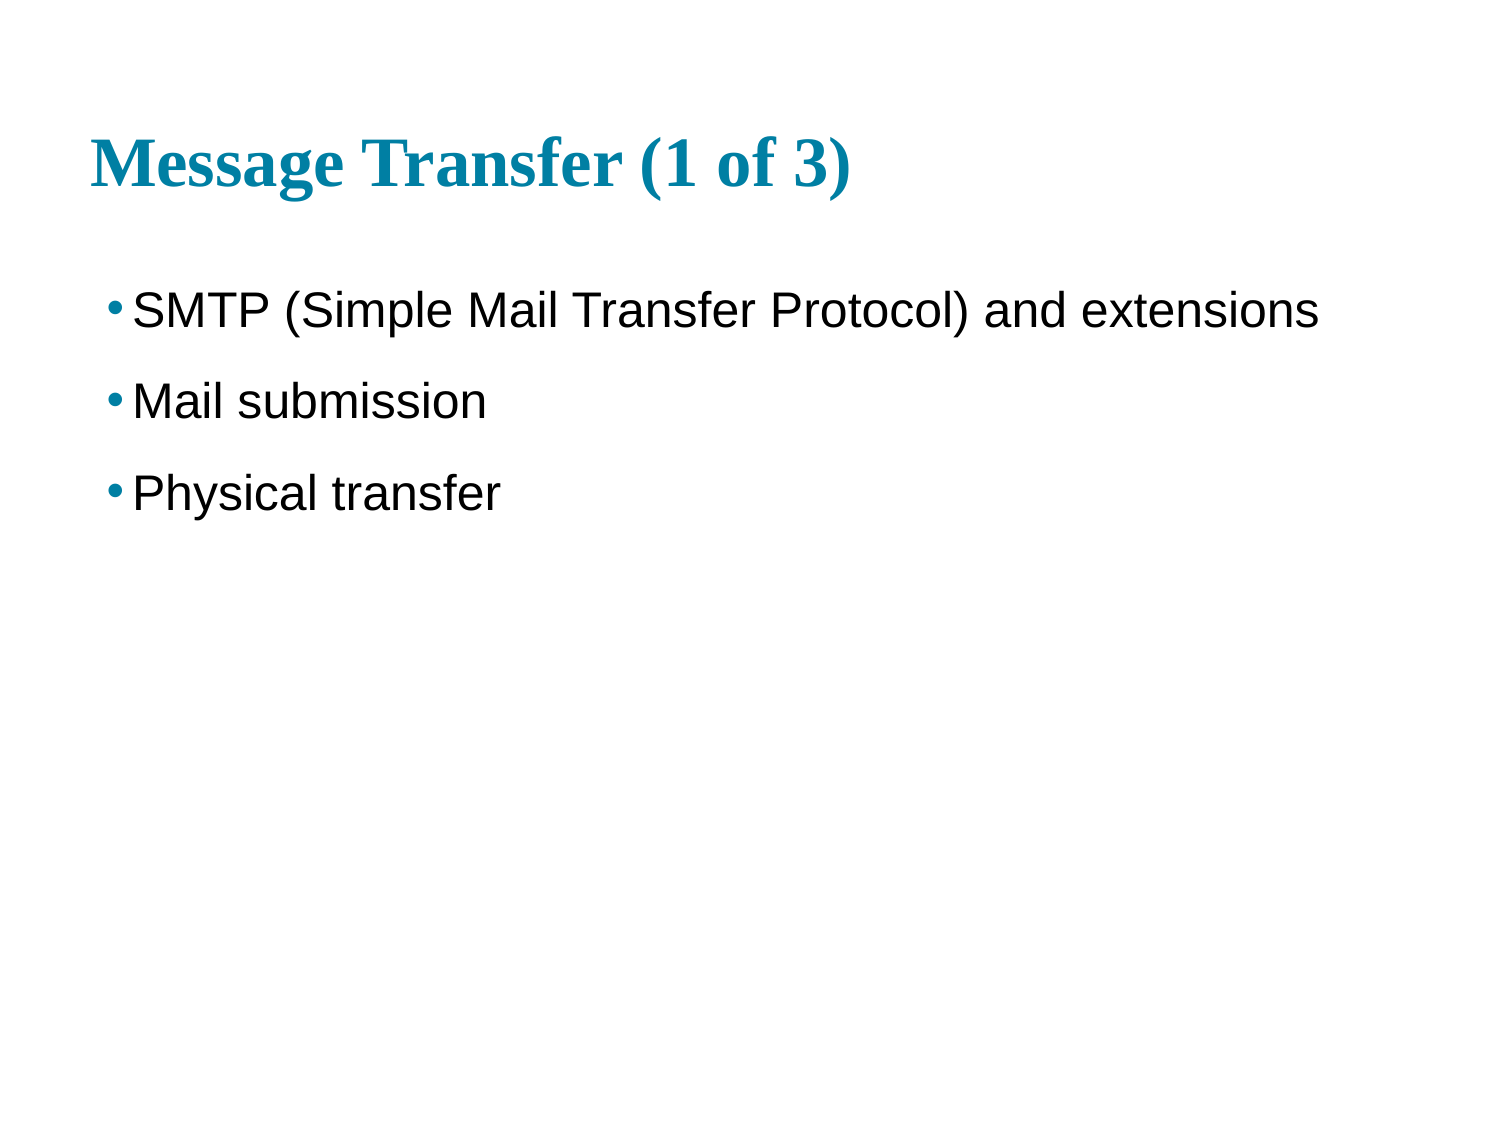

# Message Transfer (1 of 3)
SMTP (Simple Mail Transfer Protocol) and extensions
Mail submission
Physical transfer